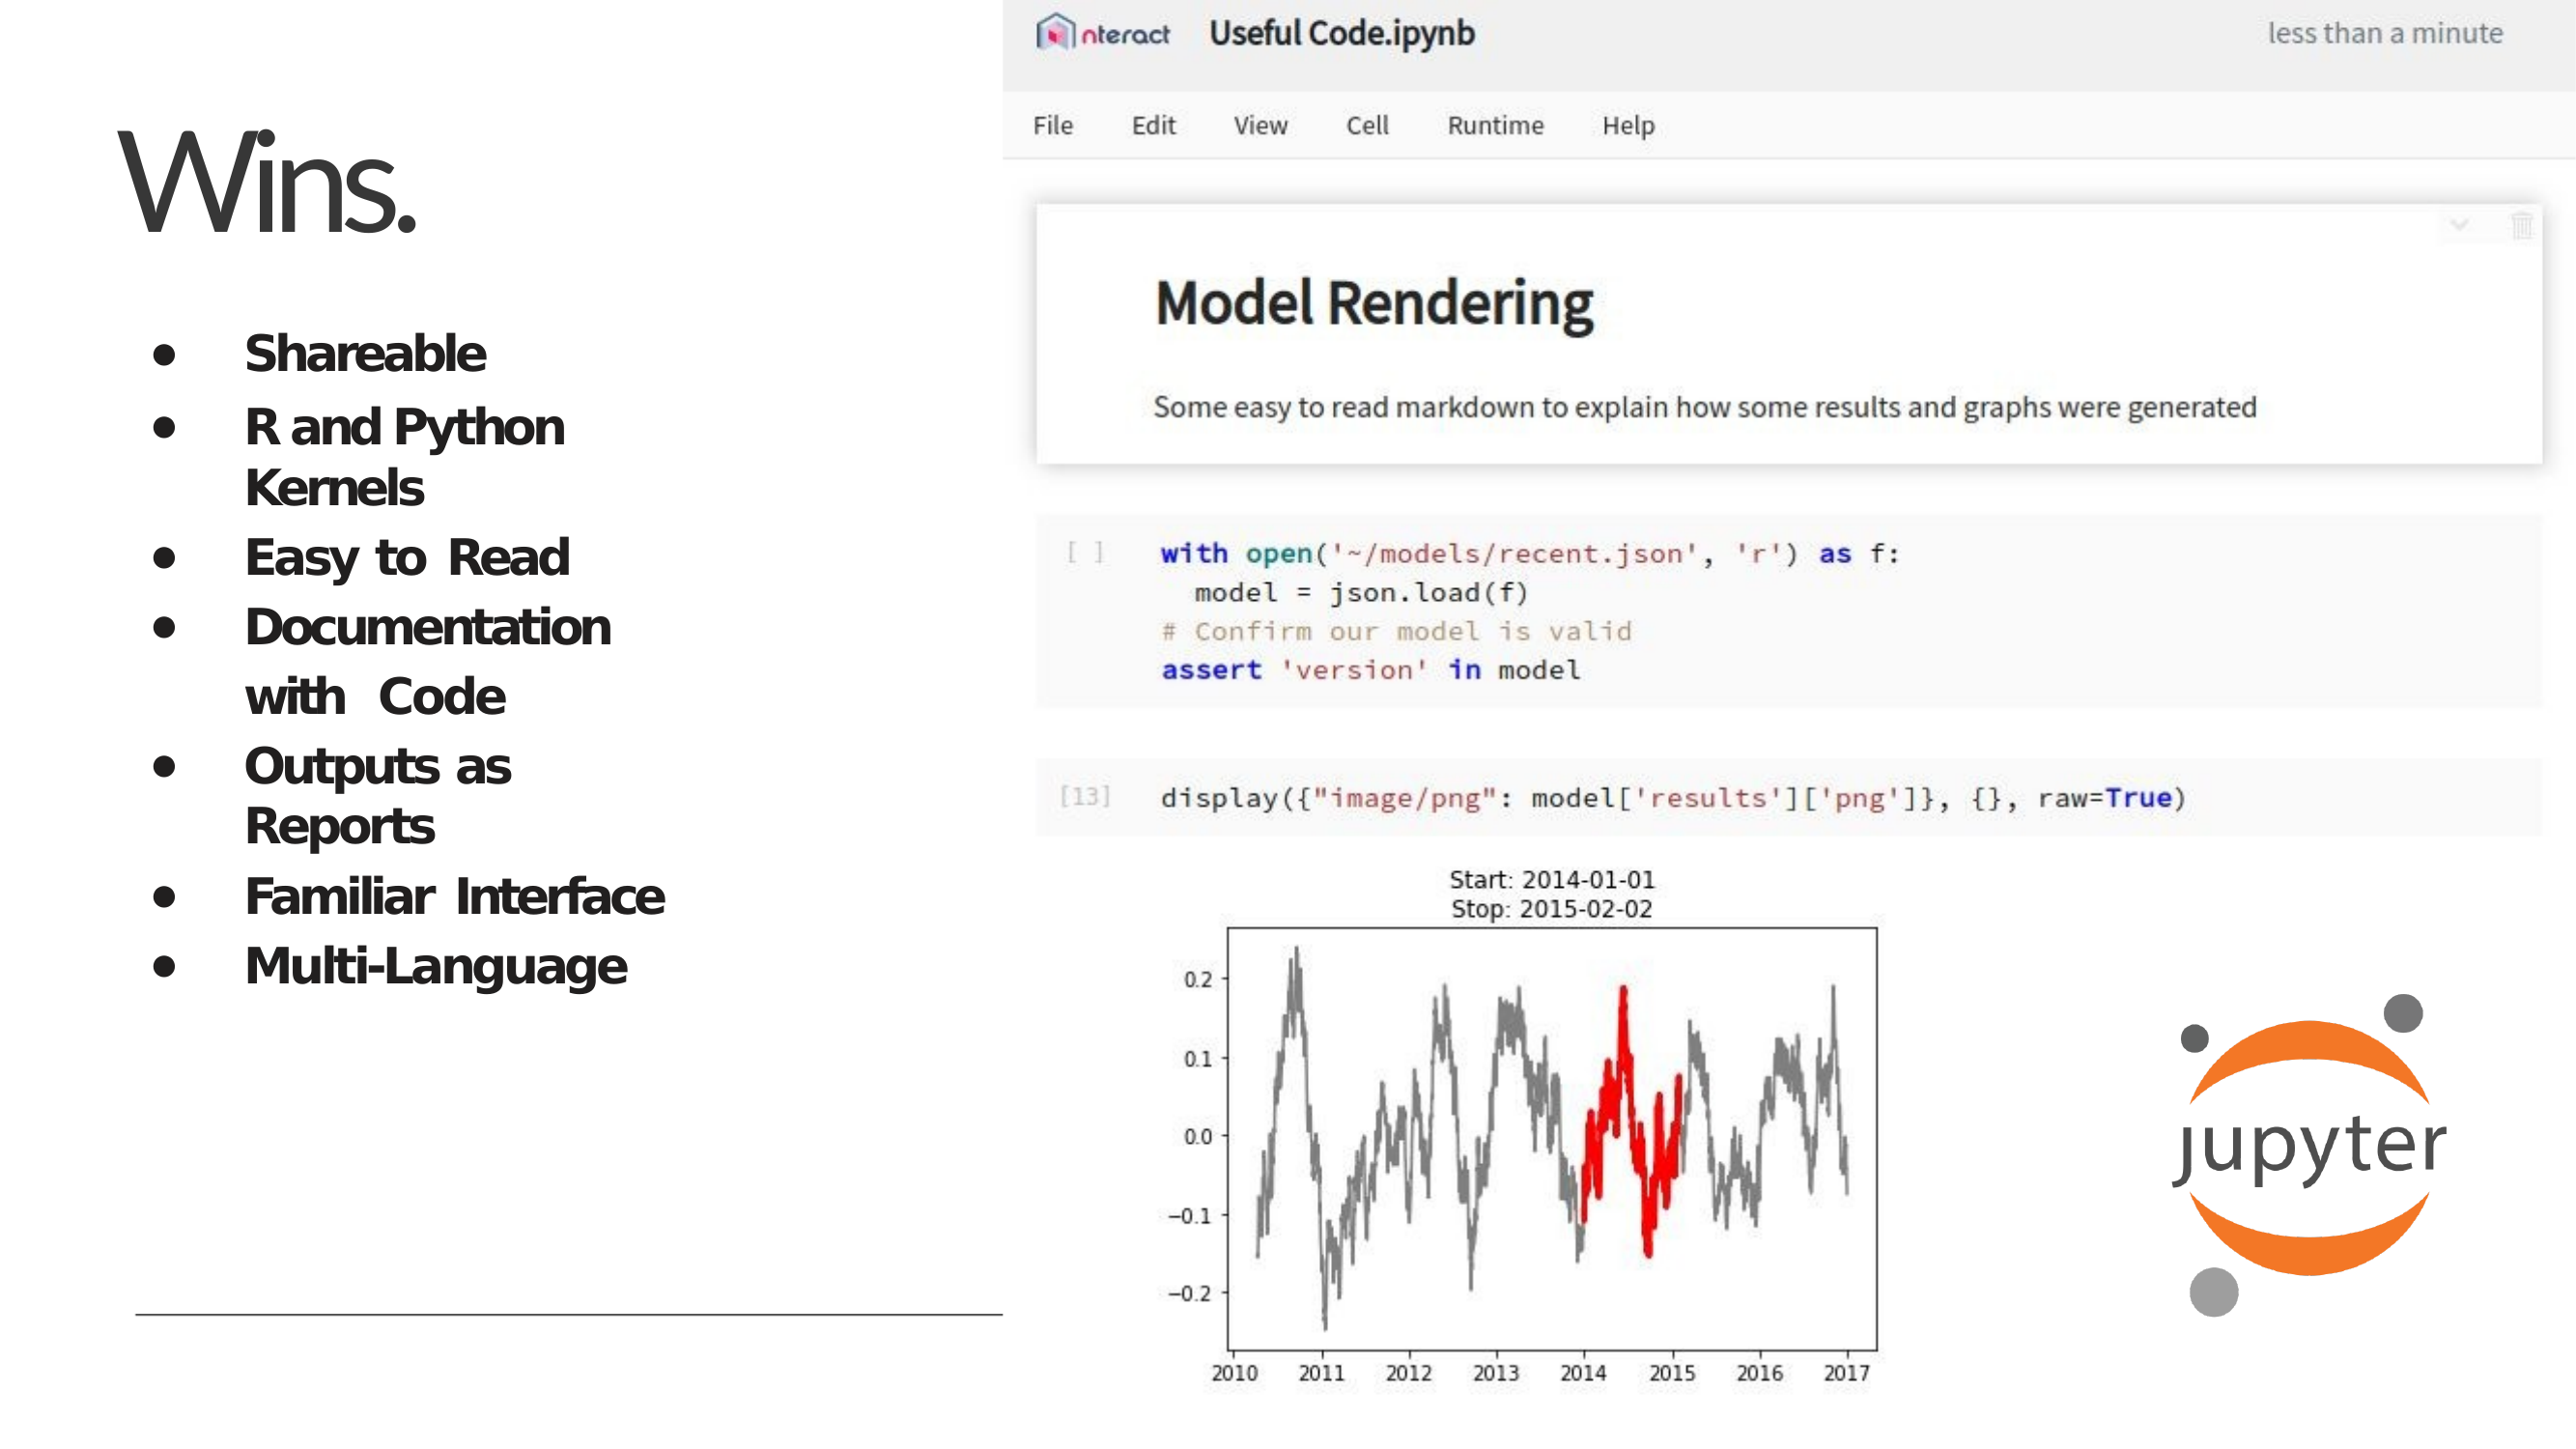

# Wins.
Shareable
R and Python Kernels
Easy to Read
Documentation with  Code
Outputs as Reports
Familiar Interface
Multi-Language